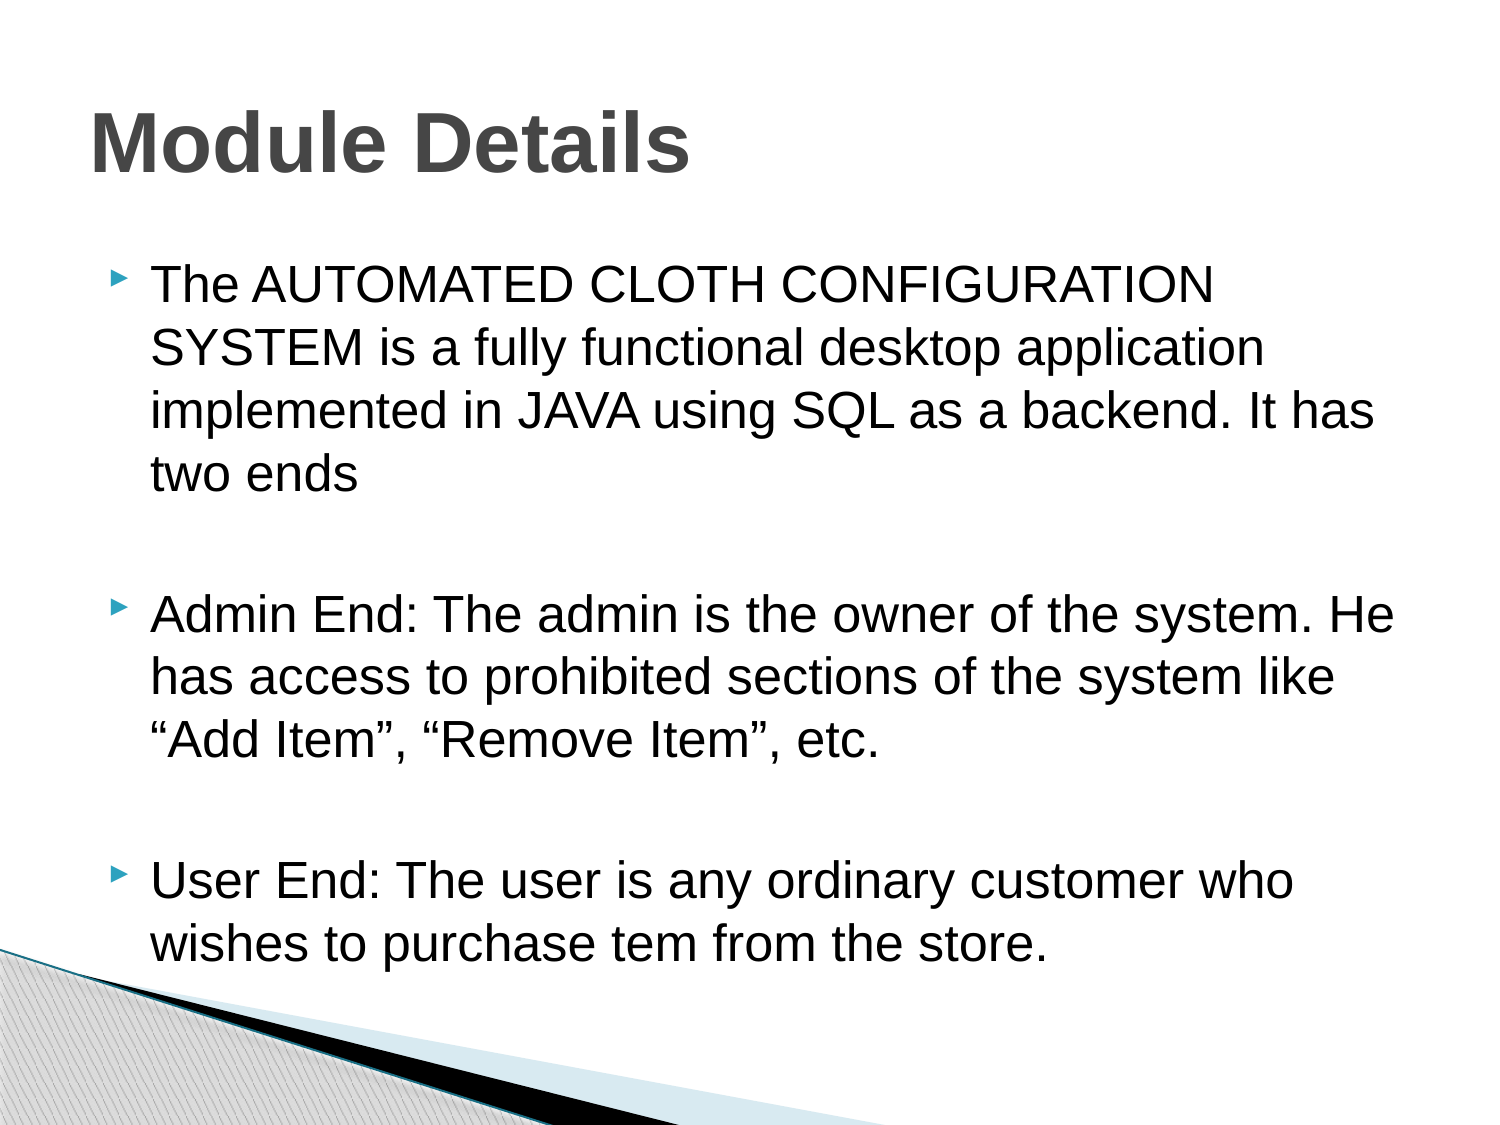

# Module Details
The AUTOMATED CLOTH CONFIGURATION SYSTEM is a fully functional desktop application implemented in JAVA using SQL as a backend. It has two ends

Admin End: The admin is the owner of the system. He has access to prohibited sections of the system like “Add Item”, “Remove Item”, etc.

User End: The user is any ordinary customer who wishes to purchase tem from the store.